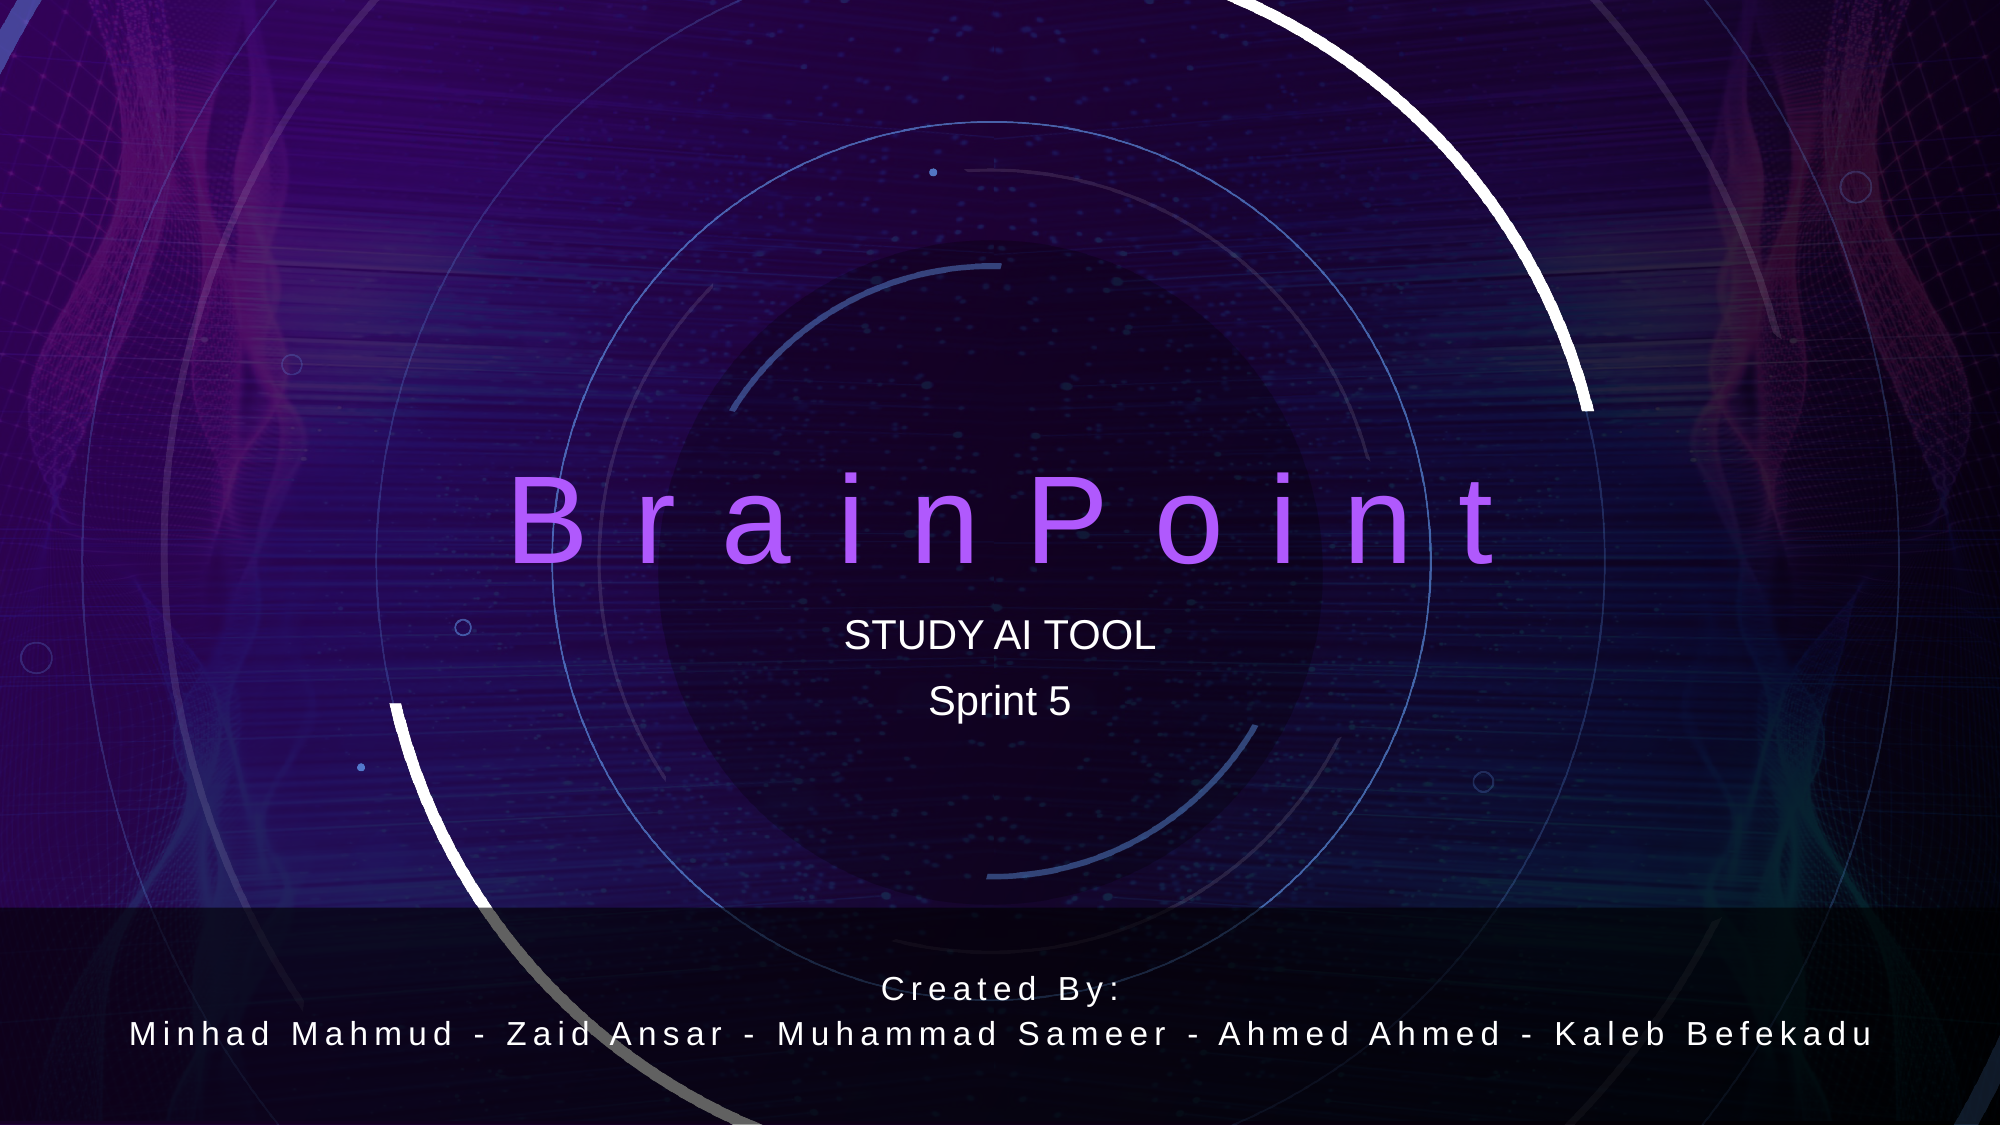

# BrainPoint
STUDY AI TOOL
Sprint 5
Created By:
Minhad Mahmud - Zaid Ansar - Muhammad Sameer - Ahmed Ahmed - Kaleb Befekadu